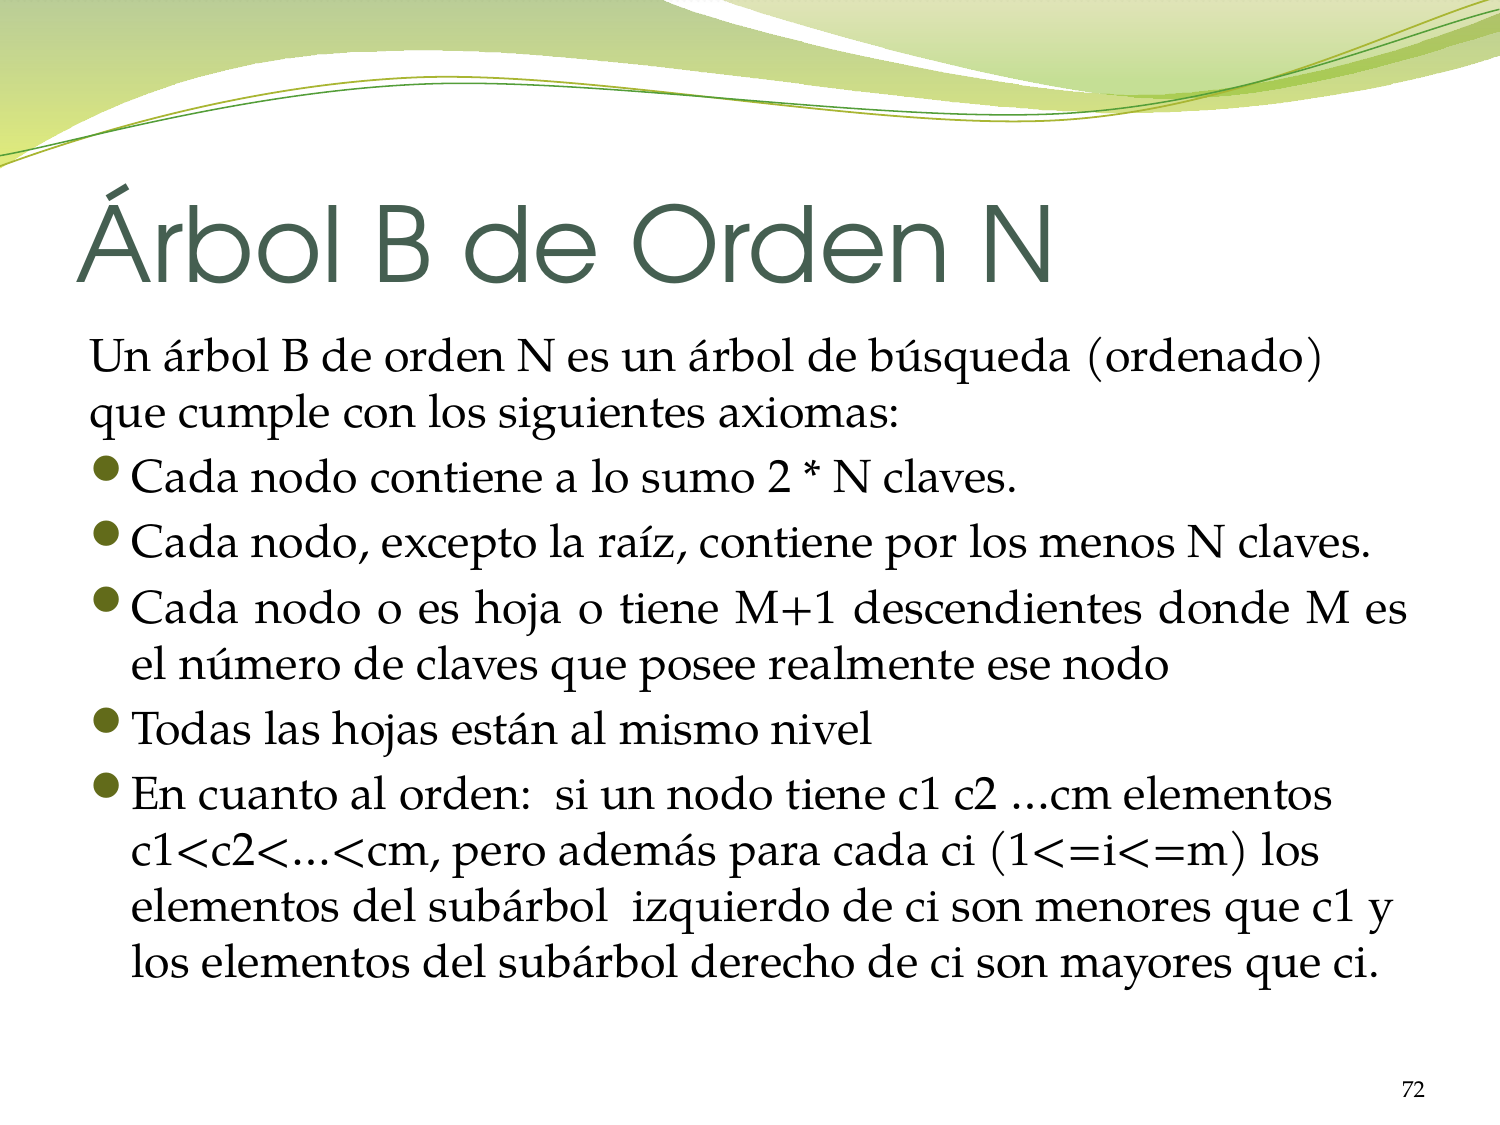

# Árbol B de Orden N
Un árbol B de orden N es un árbol de búsqueda (ordenado) que cumple con los siguientes axiomas:
Cada nodo contiene a lo sumo 2 * N claves.
Cada nodo, excepto la raíz, contiene por los menos N claves.
Cada nodo o es hoja o tiene M+1 descendientes donde M es el número de claves que posee realmente ese nodo
Todas las hojas están al mismo nivel
En cuanto al orden:  si un nodo tiene c1 c2 …cm elementos c1<c2<…<cm, pero además para cada ci (1<=i<=m) los elementos del subárbol  izquierdo de ci son menores que c1 y los elementos del subárbol derecho de ci son mayores que ci.

72